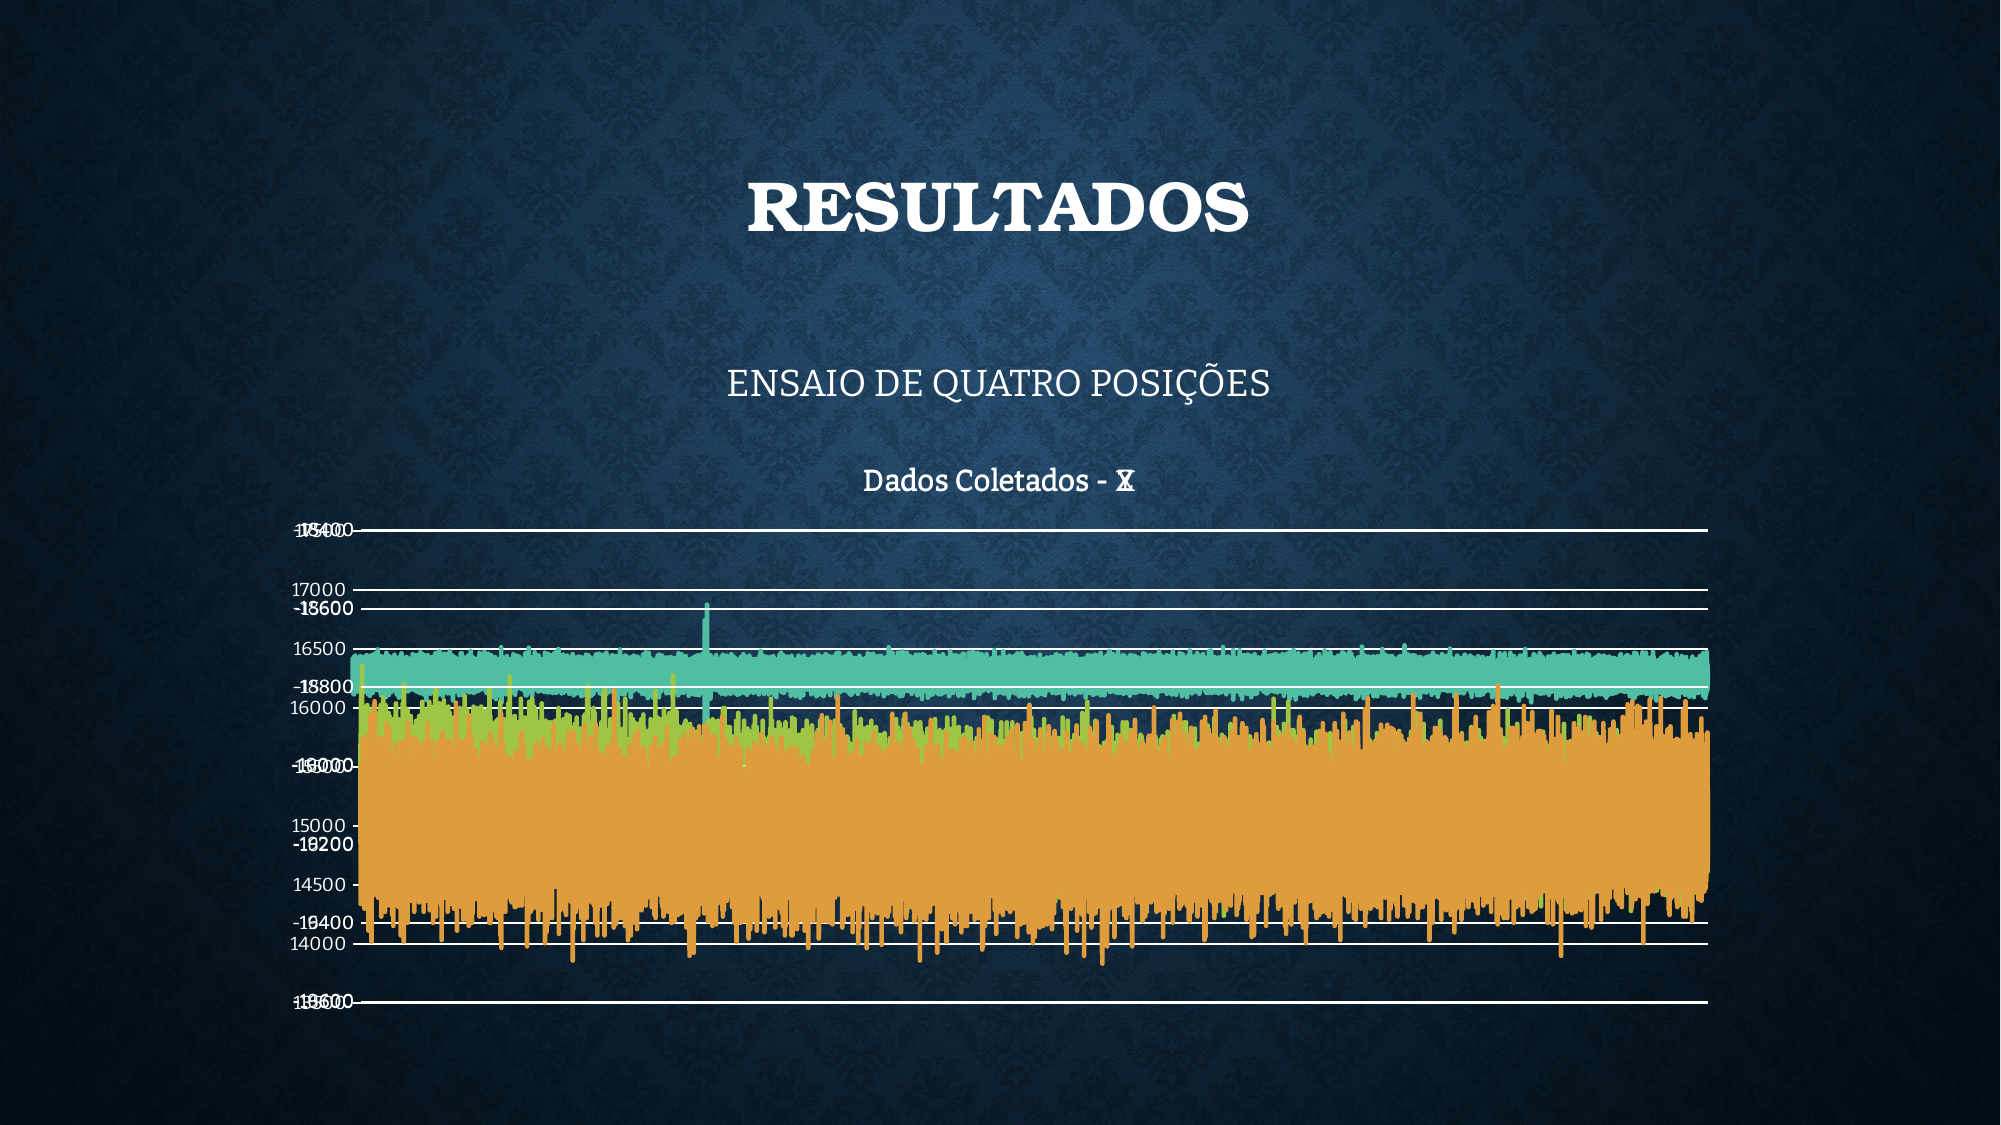

# RESULTADOS
ENSAIO DE QUATRO POSIÇÕES

### Chart: Dados Coletados - Z

| Category |  |
|---|---|

### Chart: Dados Coletados - X

| Category |  |
|---|---|

### Chart: Dados Coletados - Y

| Category |  |
|---|---|